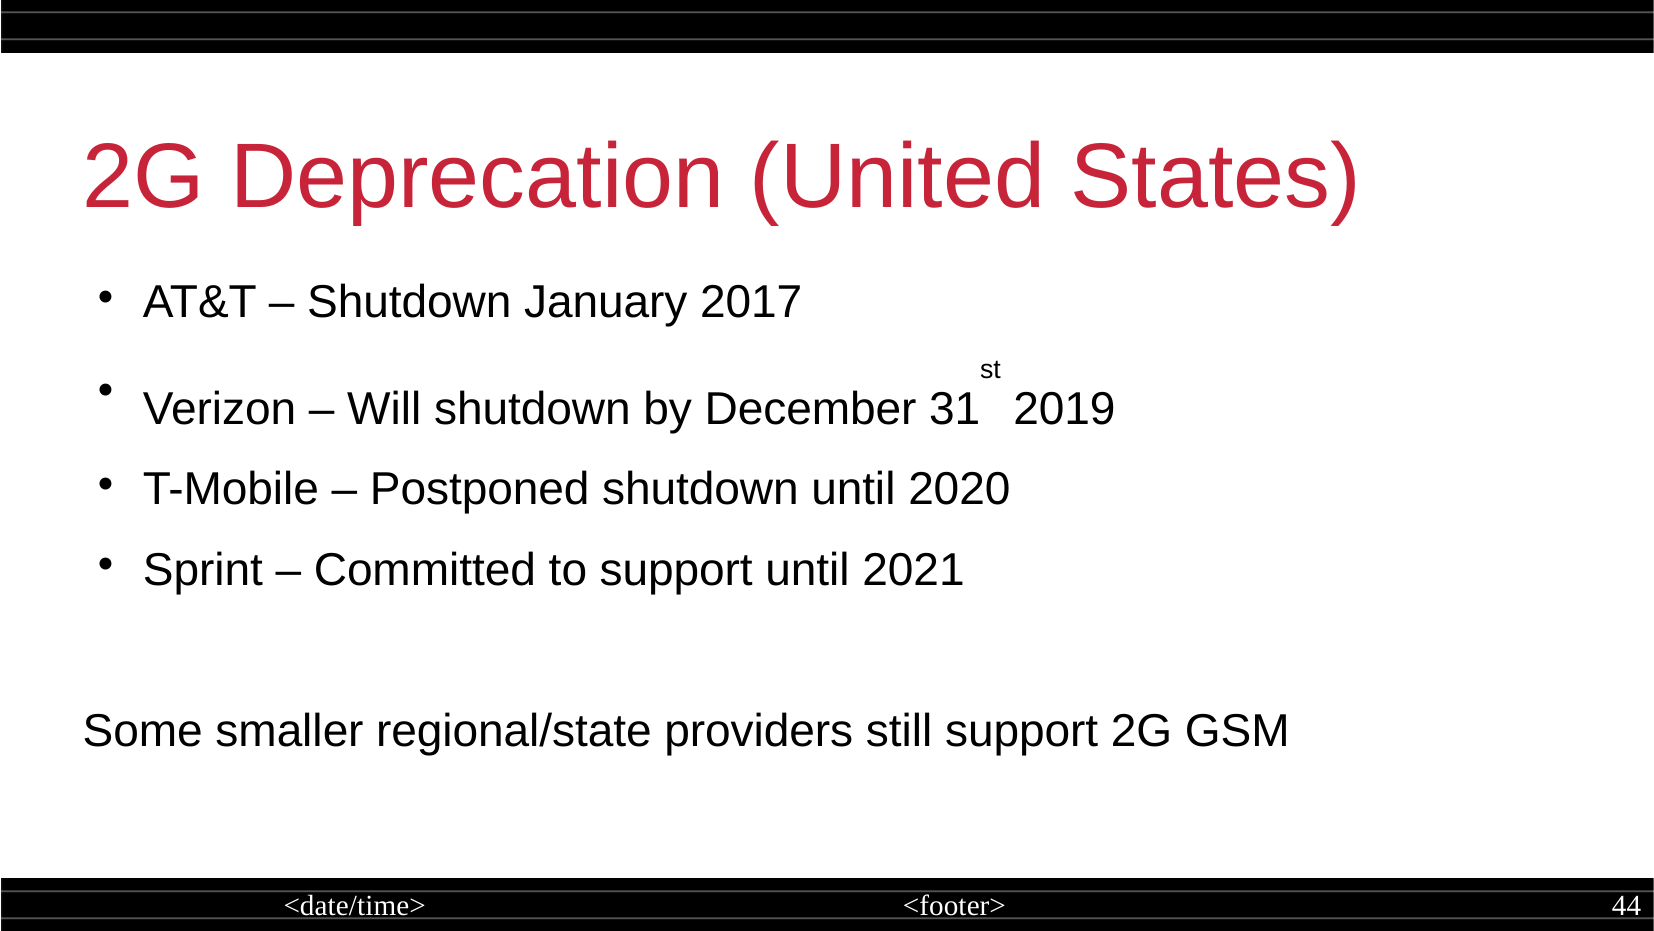

2G Deprecation (United States)
AT&T – Shutdown January 2017
Verizon – Will shutdown by December 31st 2019
T-Mobile – Postponed shutdown until 2020
Sprint – Committed to support until 2021

Some smaller regional/state providers still support 2G GSM